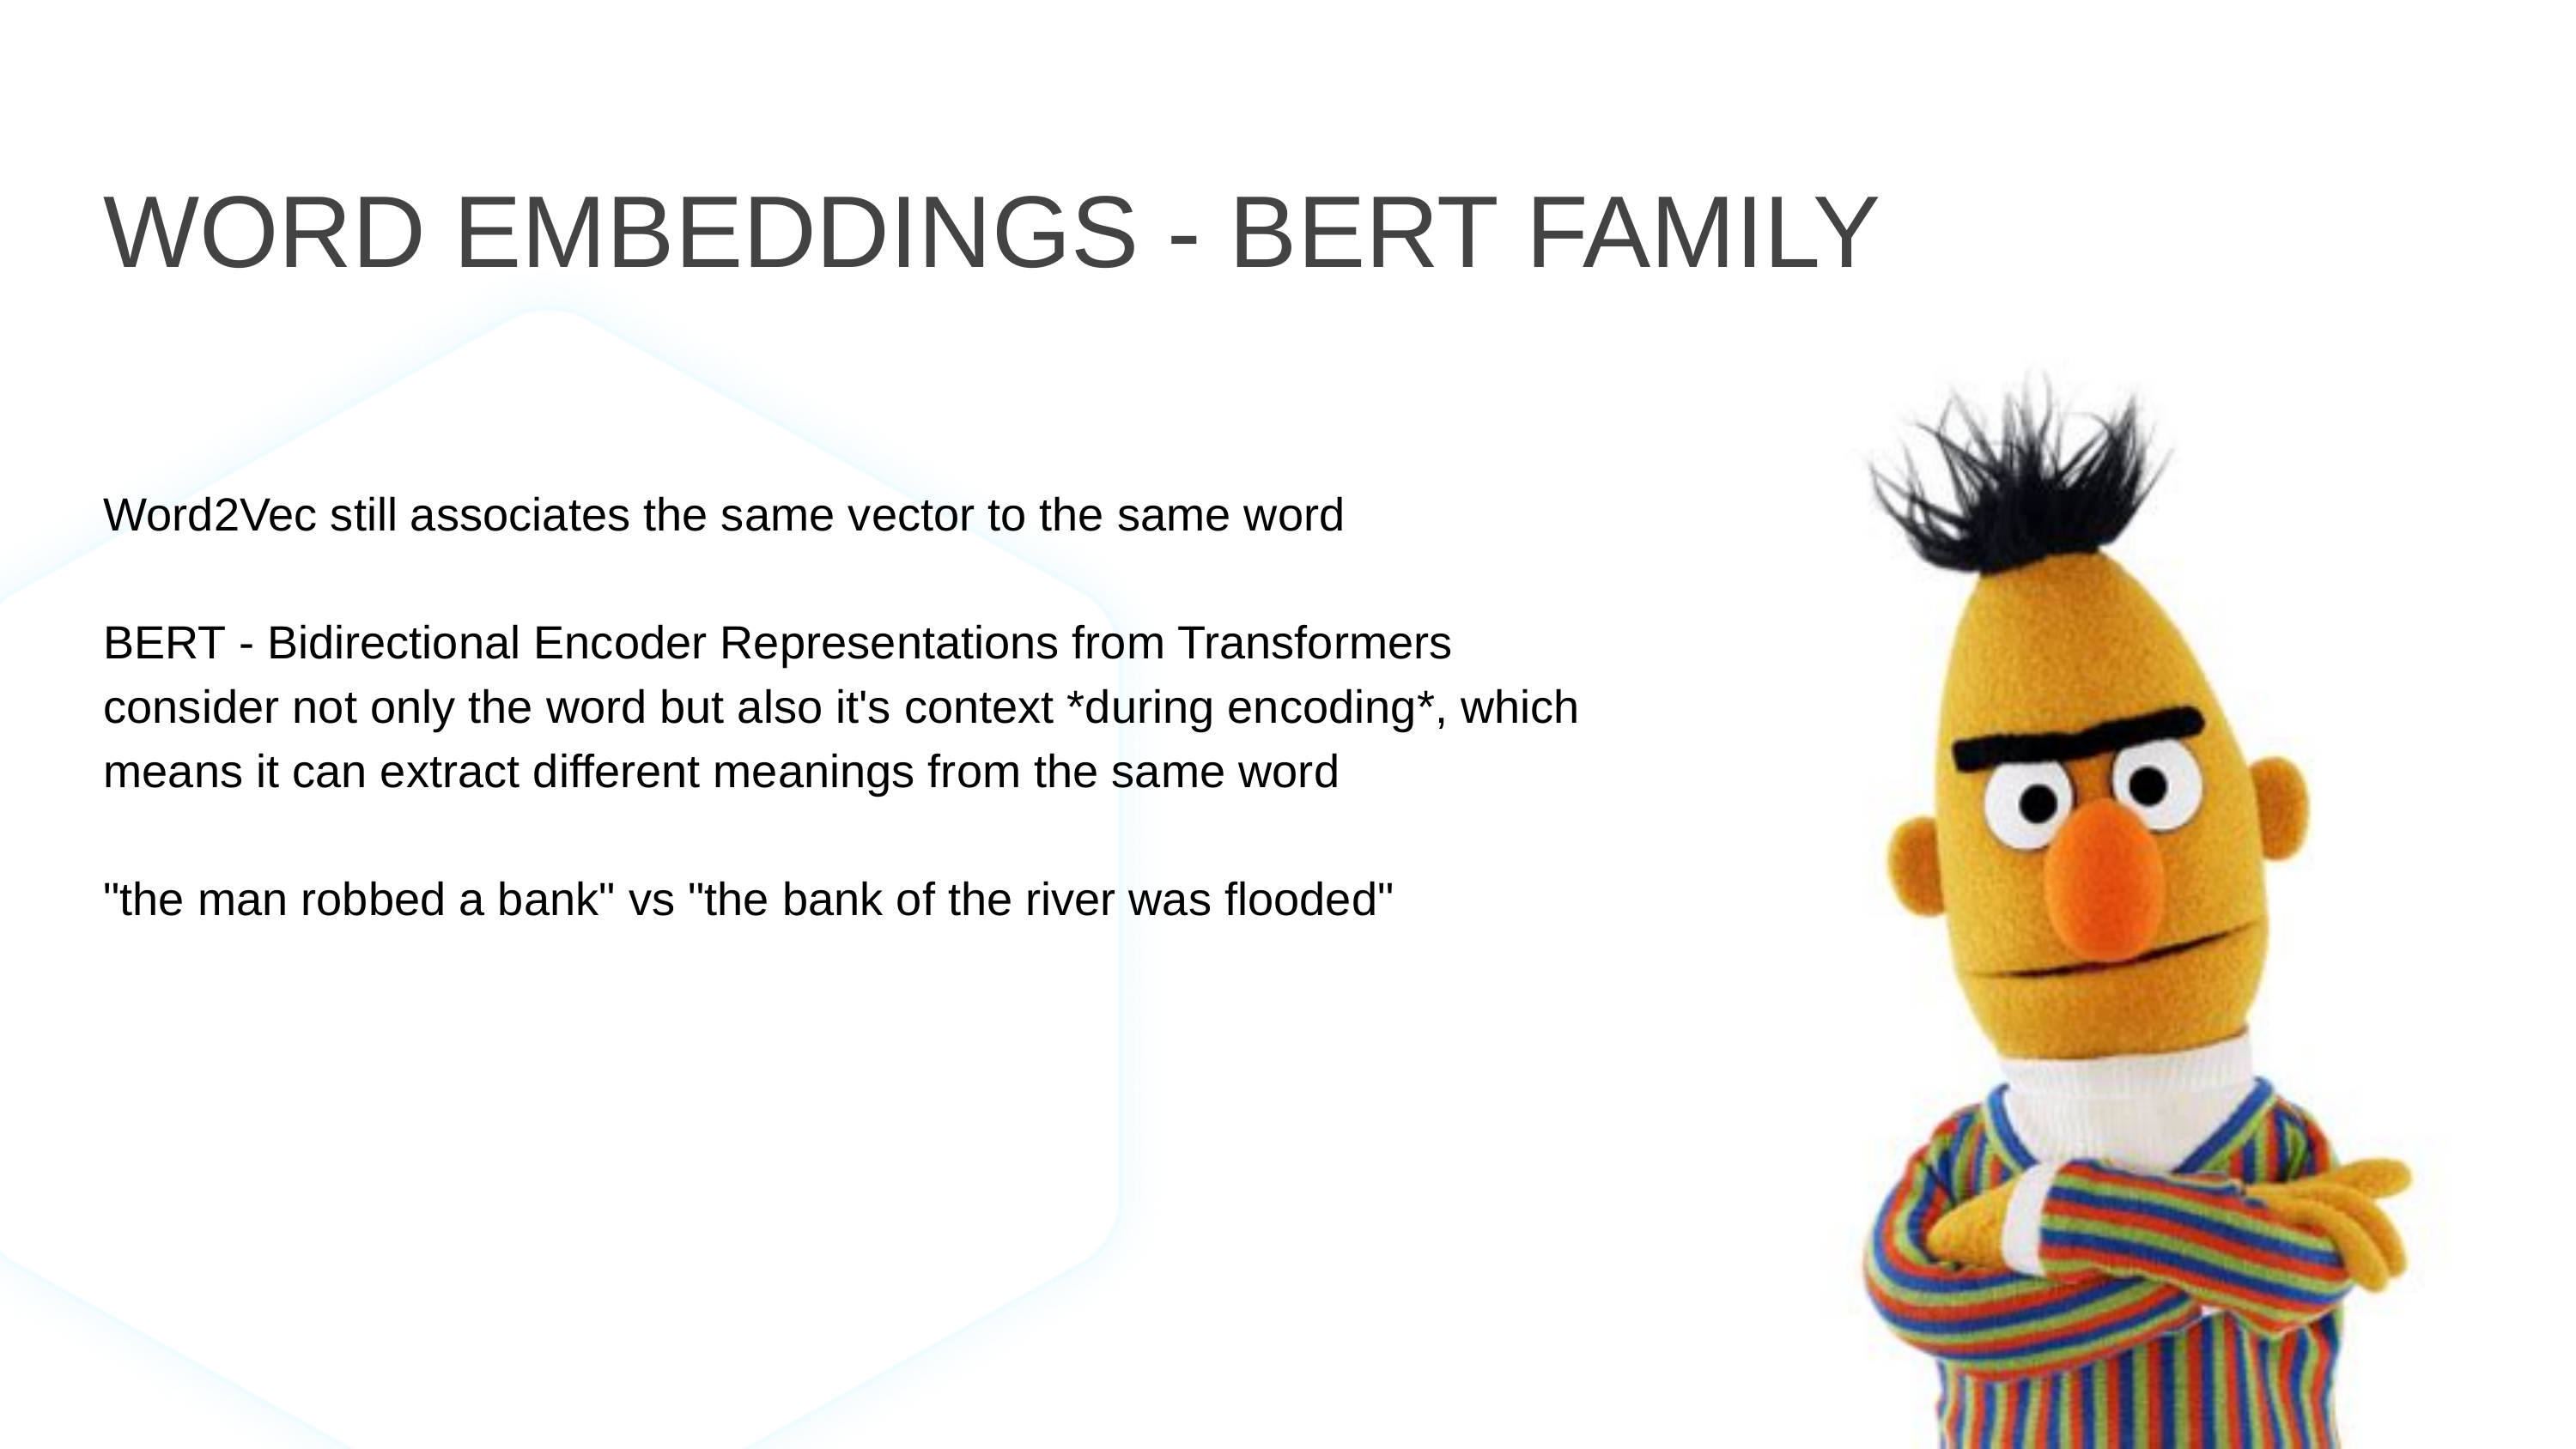

WORD EMBEDDINGS - BERT FAMILY

Word2Vec still associates the same vector to the same word

BERT - Bidirectional Encoder Representations from Transformers consider not only the word but also it's context *during encoding*, which means it can extract different meanings from the same word

"the man robbed a bank" vs "the bank of the river was flooded"